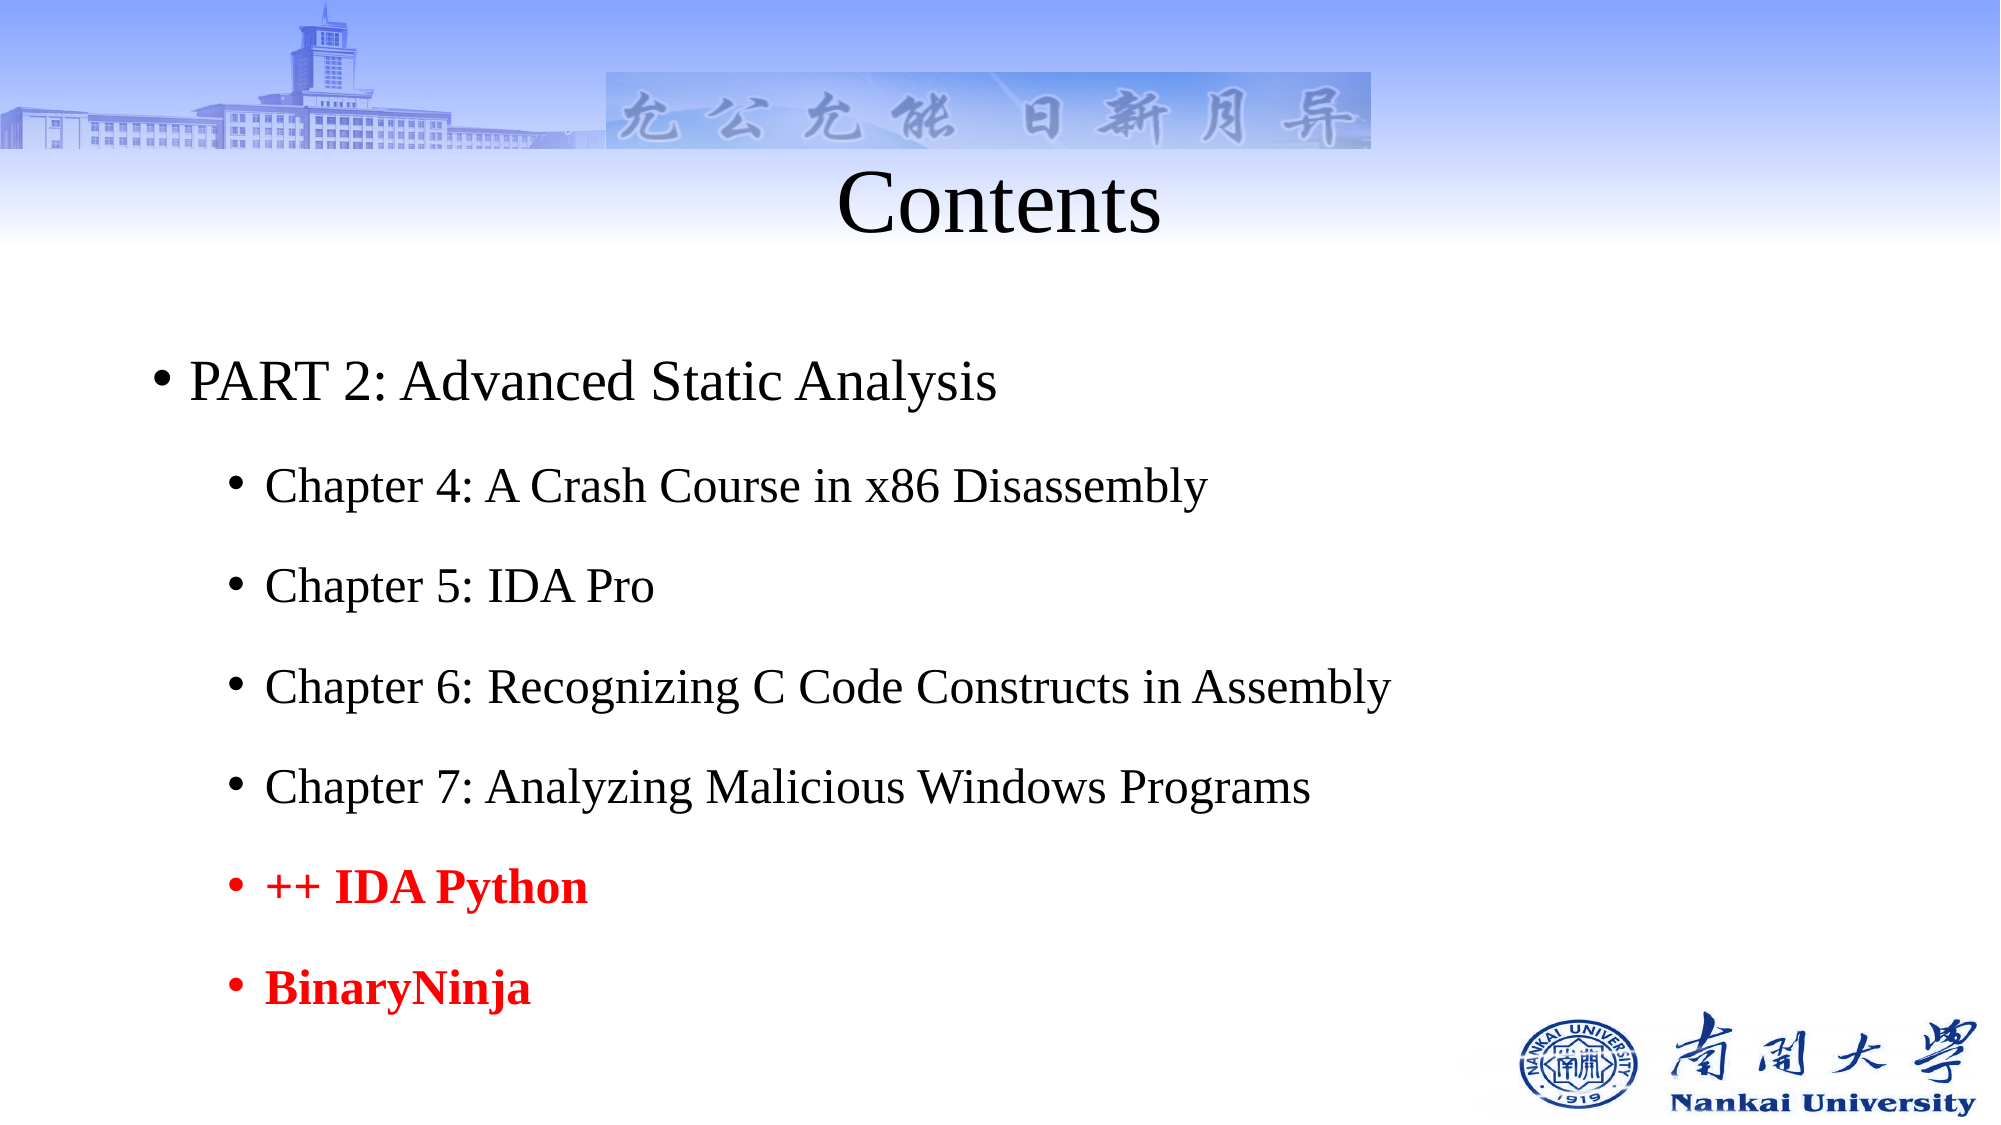

# Contents
PART 2: Advanced Static Analysis
Chapter 4: A Crash Course in x86 Disassembly
Chapter 5: IDA Pro
Chapter 6: Recognizing C Code Constructs in Assembly
Chapter 7: Analyzing Malicious Windows Programs
++ IDA Python
BinaryNinja